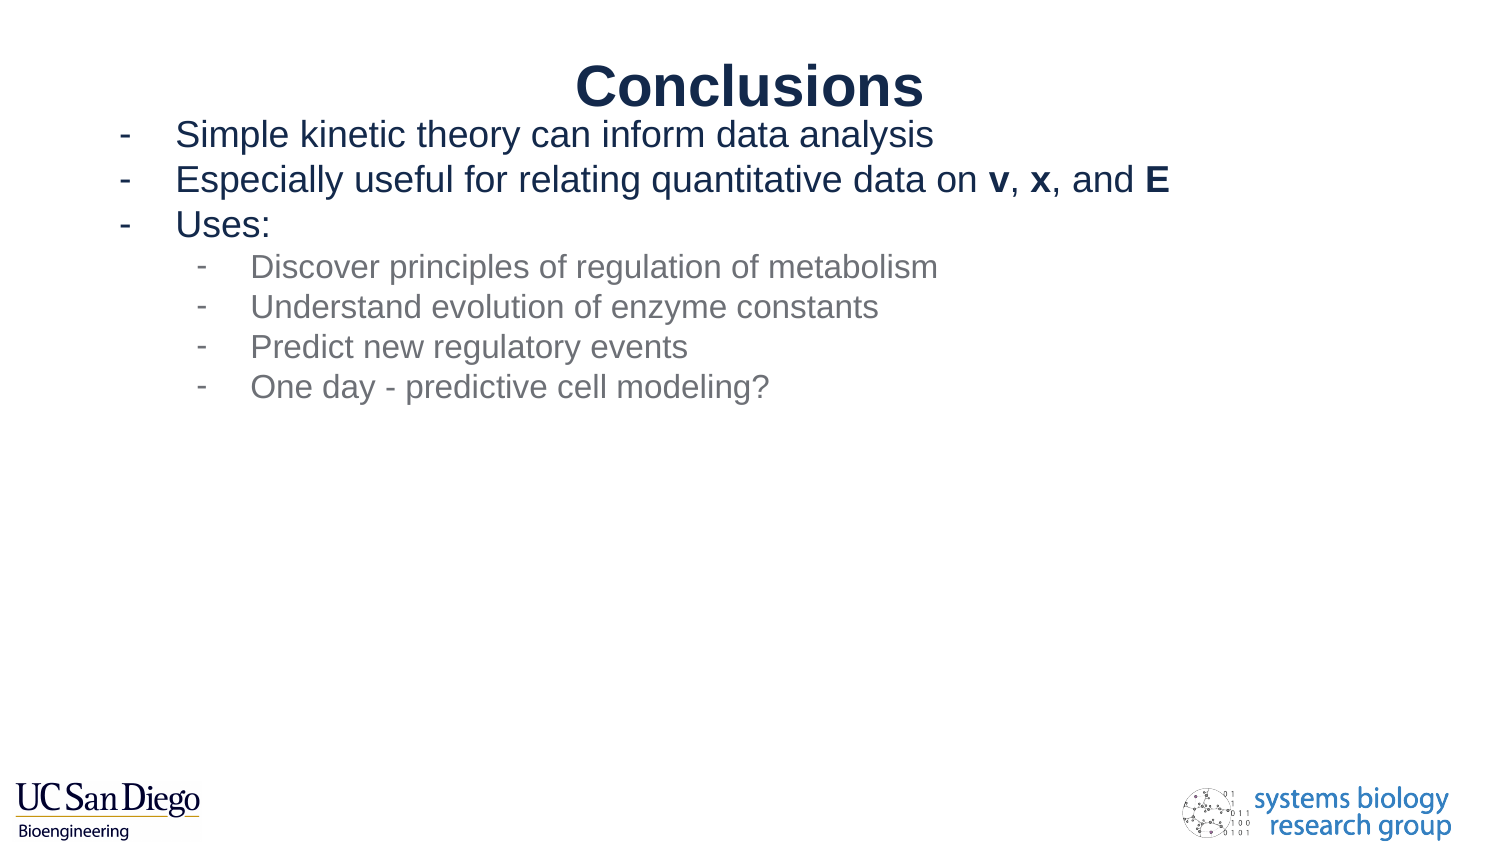

# Conclusions
Simple kinetic theory can inform data analysis
Especially useful for relating quantitative data on v, x, and E
Uses:
Discover principles of regulation of metabolism
Understand evolution of enzyme constants
Predict new regulatory events
One day - predictive cell modeling?